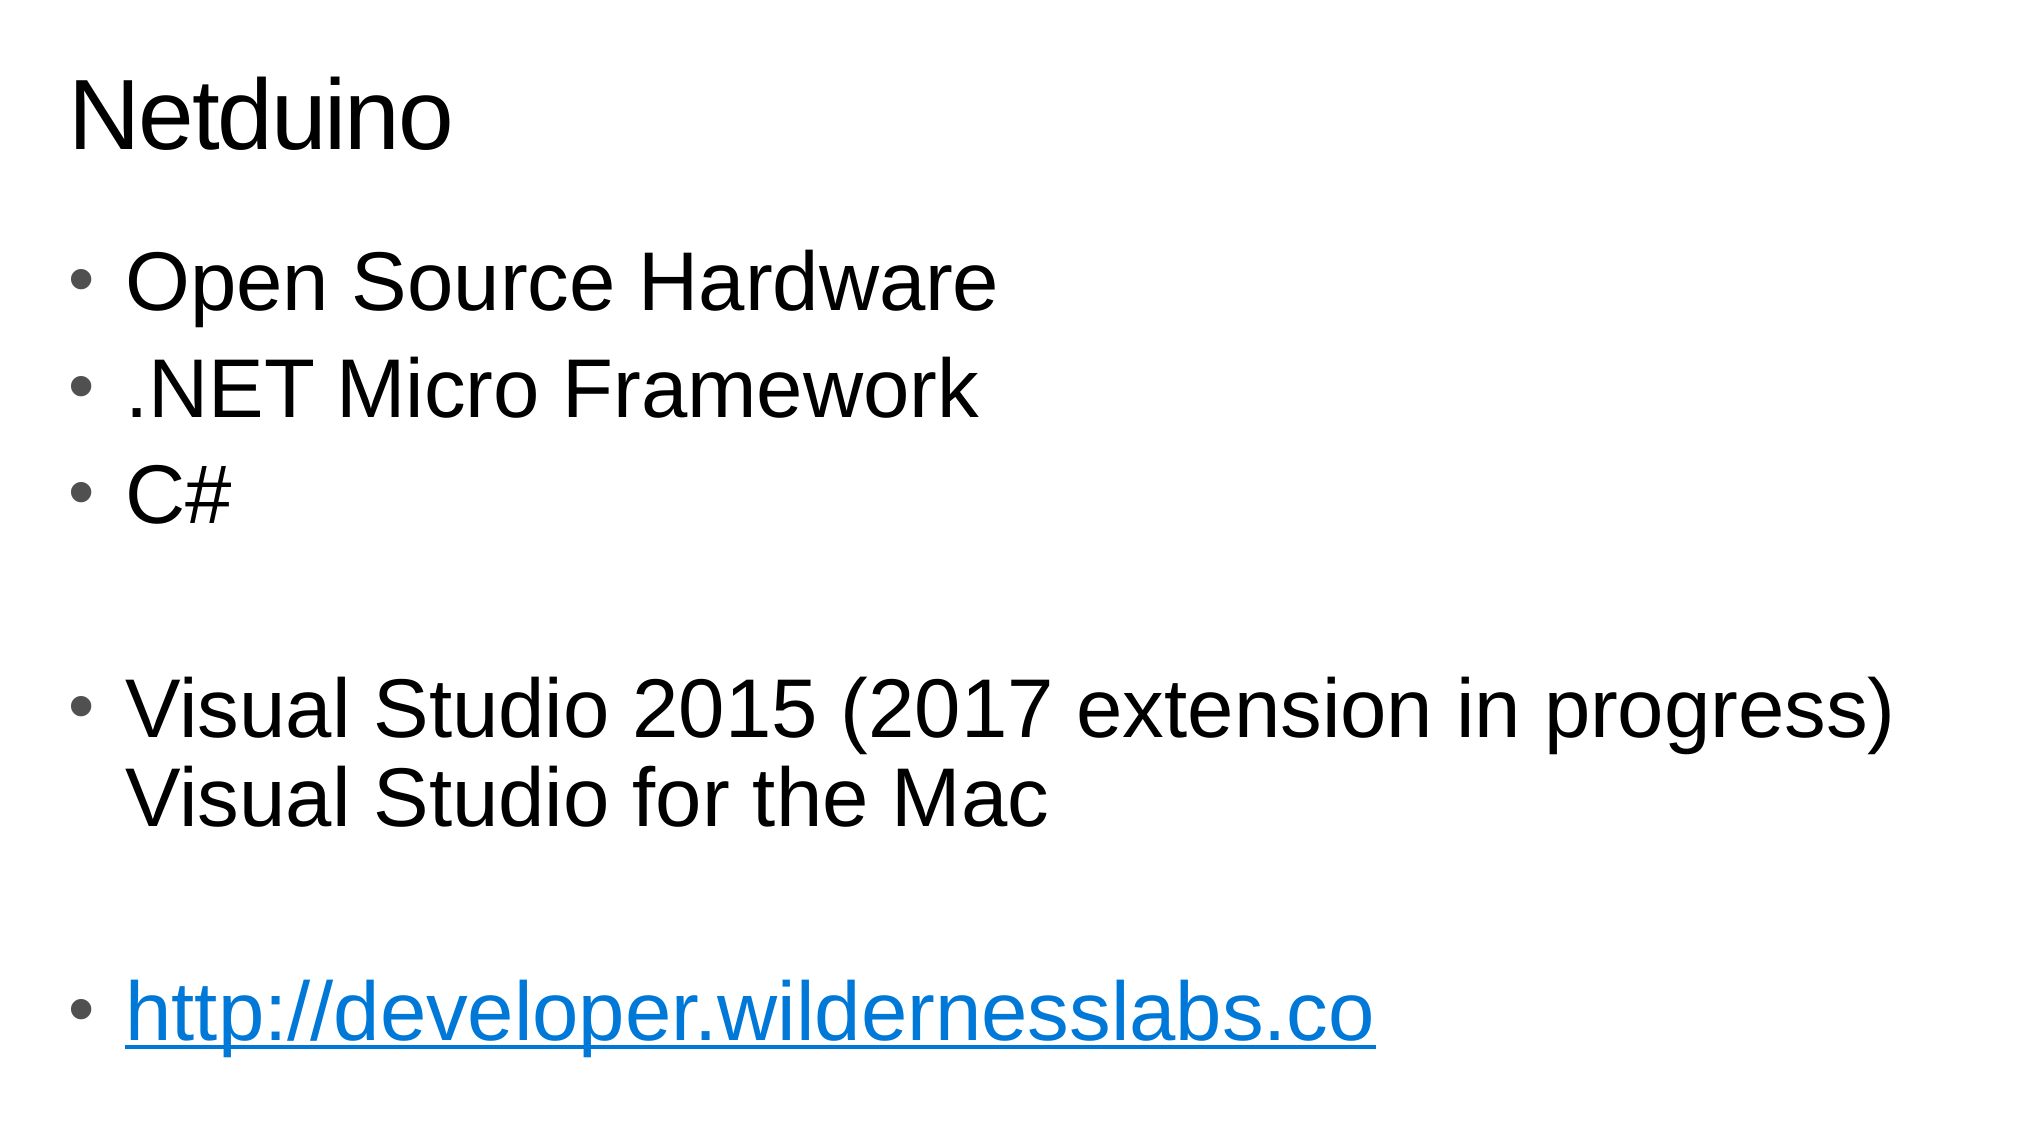

# Netduino
Open Source Hardware
.NET Micro Framework
C#

Visual Studio 2015 (2017 extension in progress)  Visual Studio for the Mac

http://developer.wildernesslabs.co